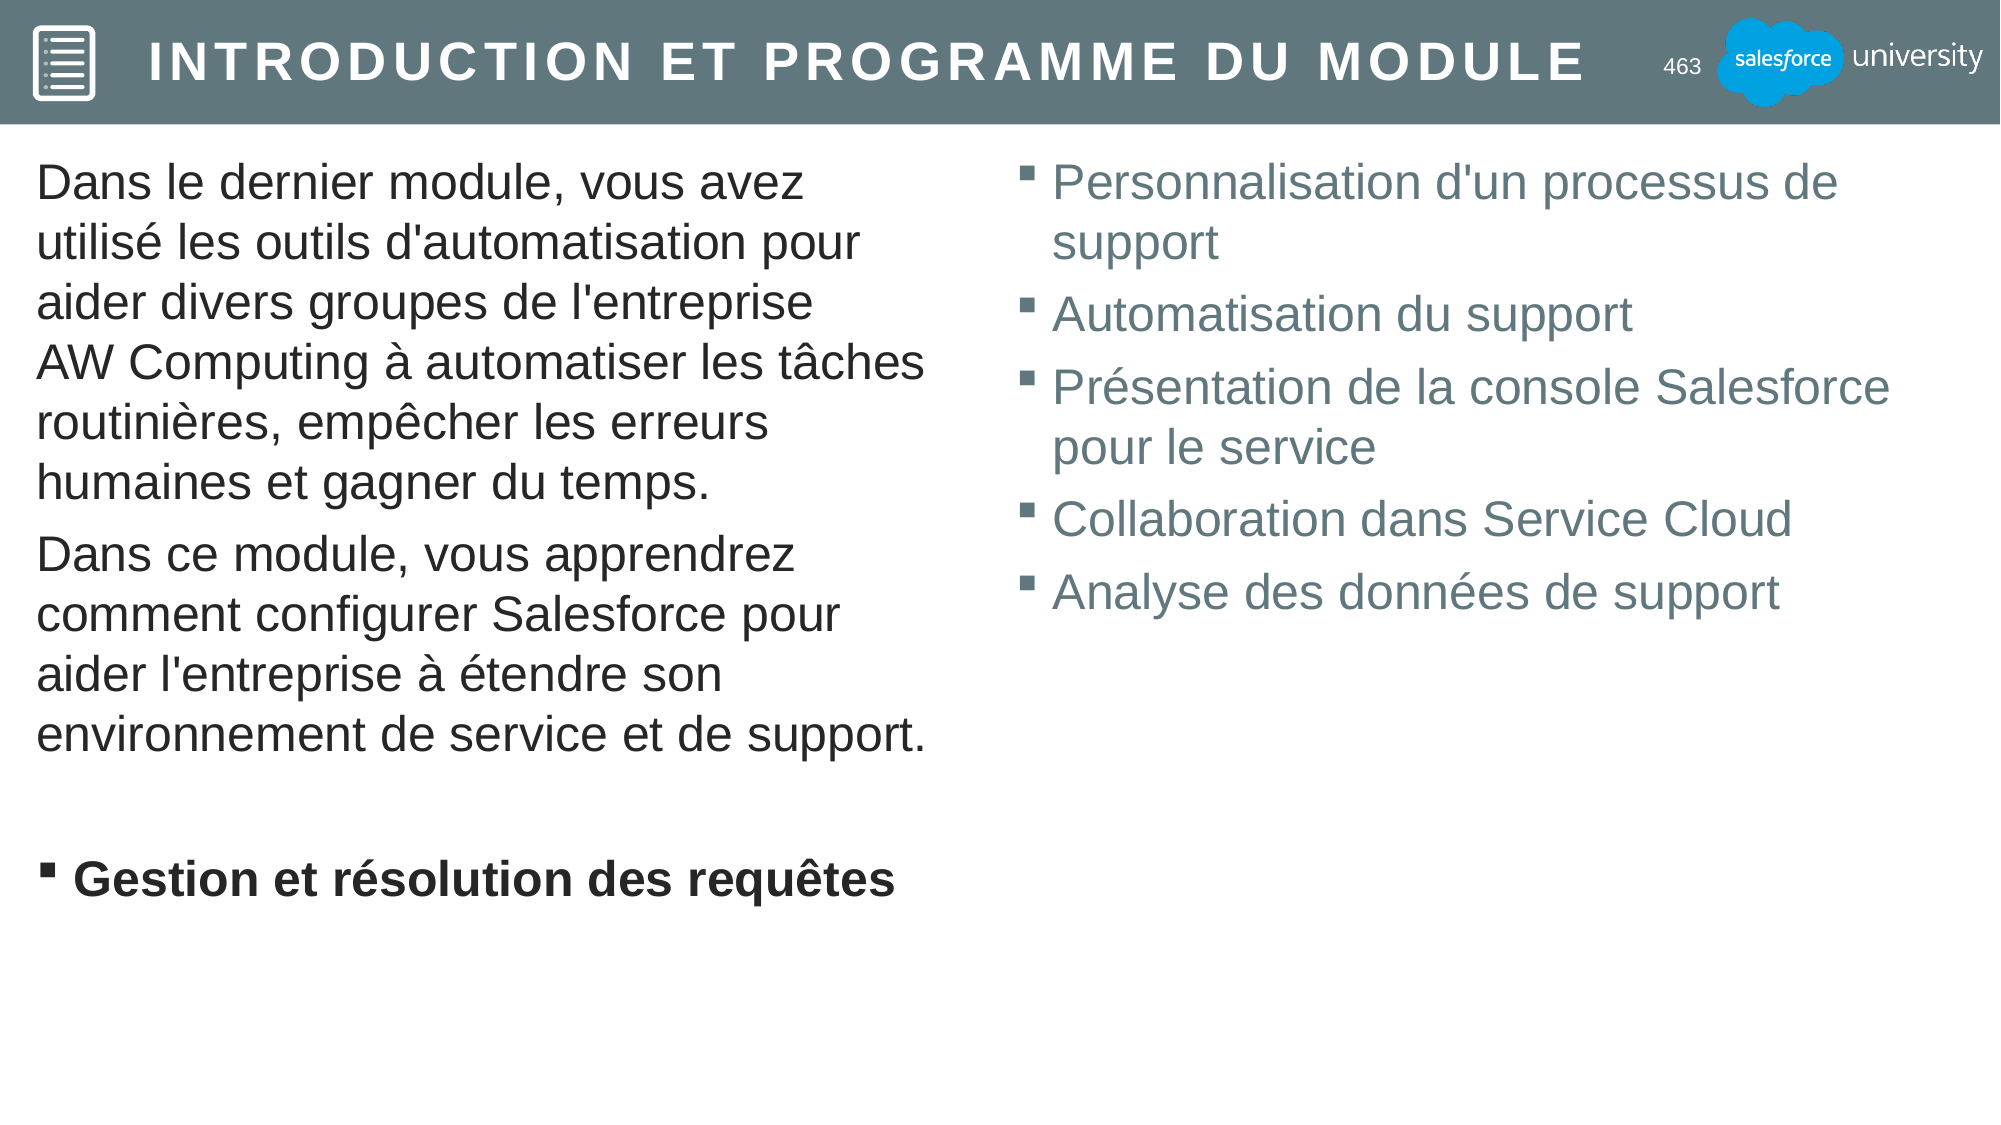

# Introduction et programme du module
463
Dans le dernier module, vous avez utilisé les outils d'automatisation pour aider divers groupes de l'entreprise AW Computing à automatiser les tâches routinières, empêcher les erreurs humaines et gagner du temps.
Dans ce module, vous apprendrez comment configurer Salesforce pour aider l'entreprise à étendre son environnement de service et de support.

Gestion et résolution des requêtes
Personnalisation d'un processus de support
Automatisation du support
Présentation de la console Salesforce pour le service
Collaboration dans Service Cloud
Analyse des données de support